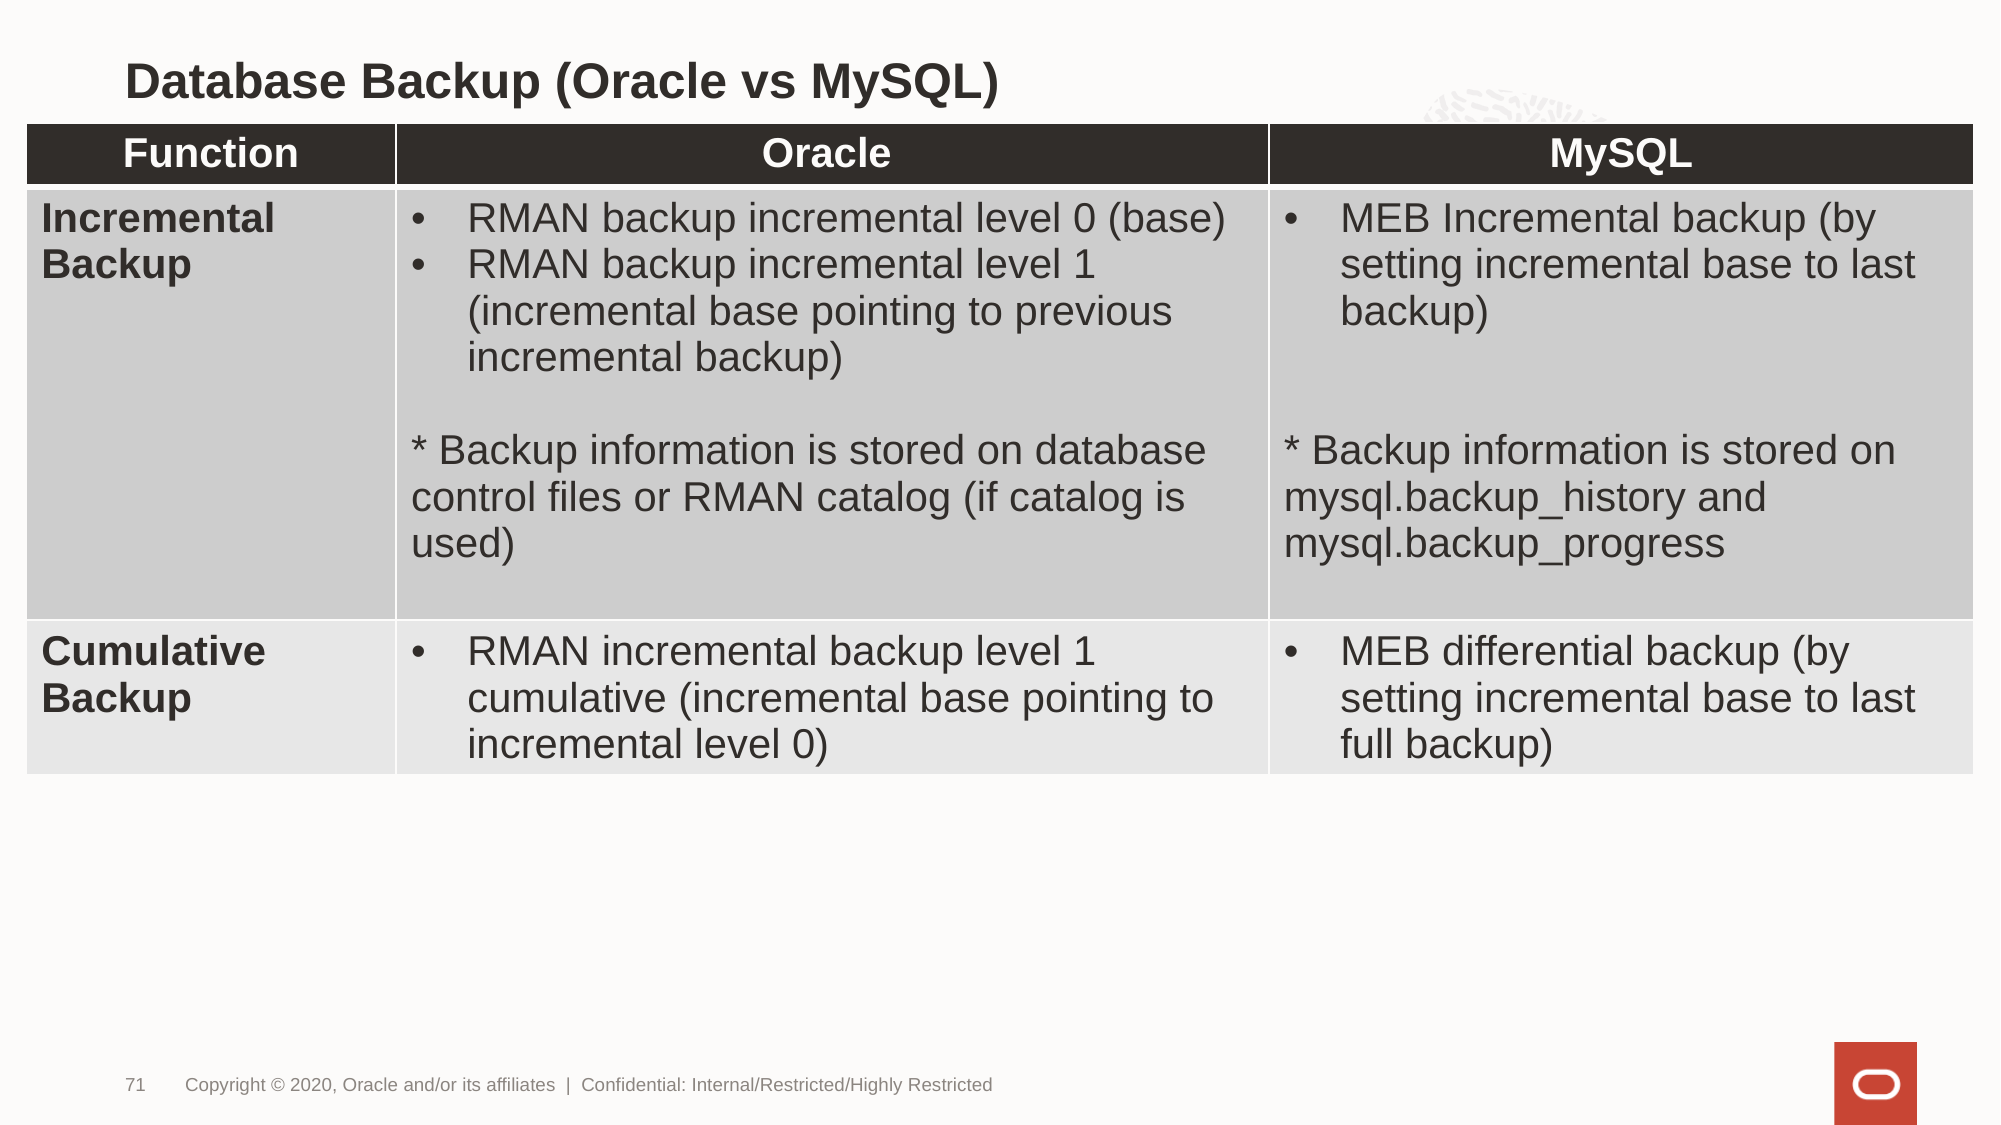

# Database Backup (Oracle vs MySQL)
| Function | Oracle | MySQL |
| --- | --- | --- |
| Incremental Backup | RMAN backup incremental level 0 (base) RMAN backup incremental level 1 (incremental base pointing to previous incremental backup) \* Backup information is stored on database control files or RMAN catalog (if catalog is used) | MEB Incremental backup (by setting incremental base to last backup) \* Backup information is stored on mysql.backup\_history and mysql.backup\_progress |
| Cumulative Backup | RMAN incremental backup level 1 cumulative (incremental base pointing to incremental level 0) | MEB differential backup (by setting incremental base to last full backup) |
71
Copyright © 2020, Oracle and/or its affiliates  |  Confidential: Internal/Restricted/Highly Restricted